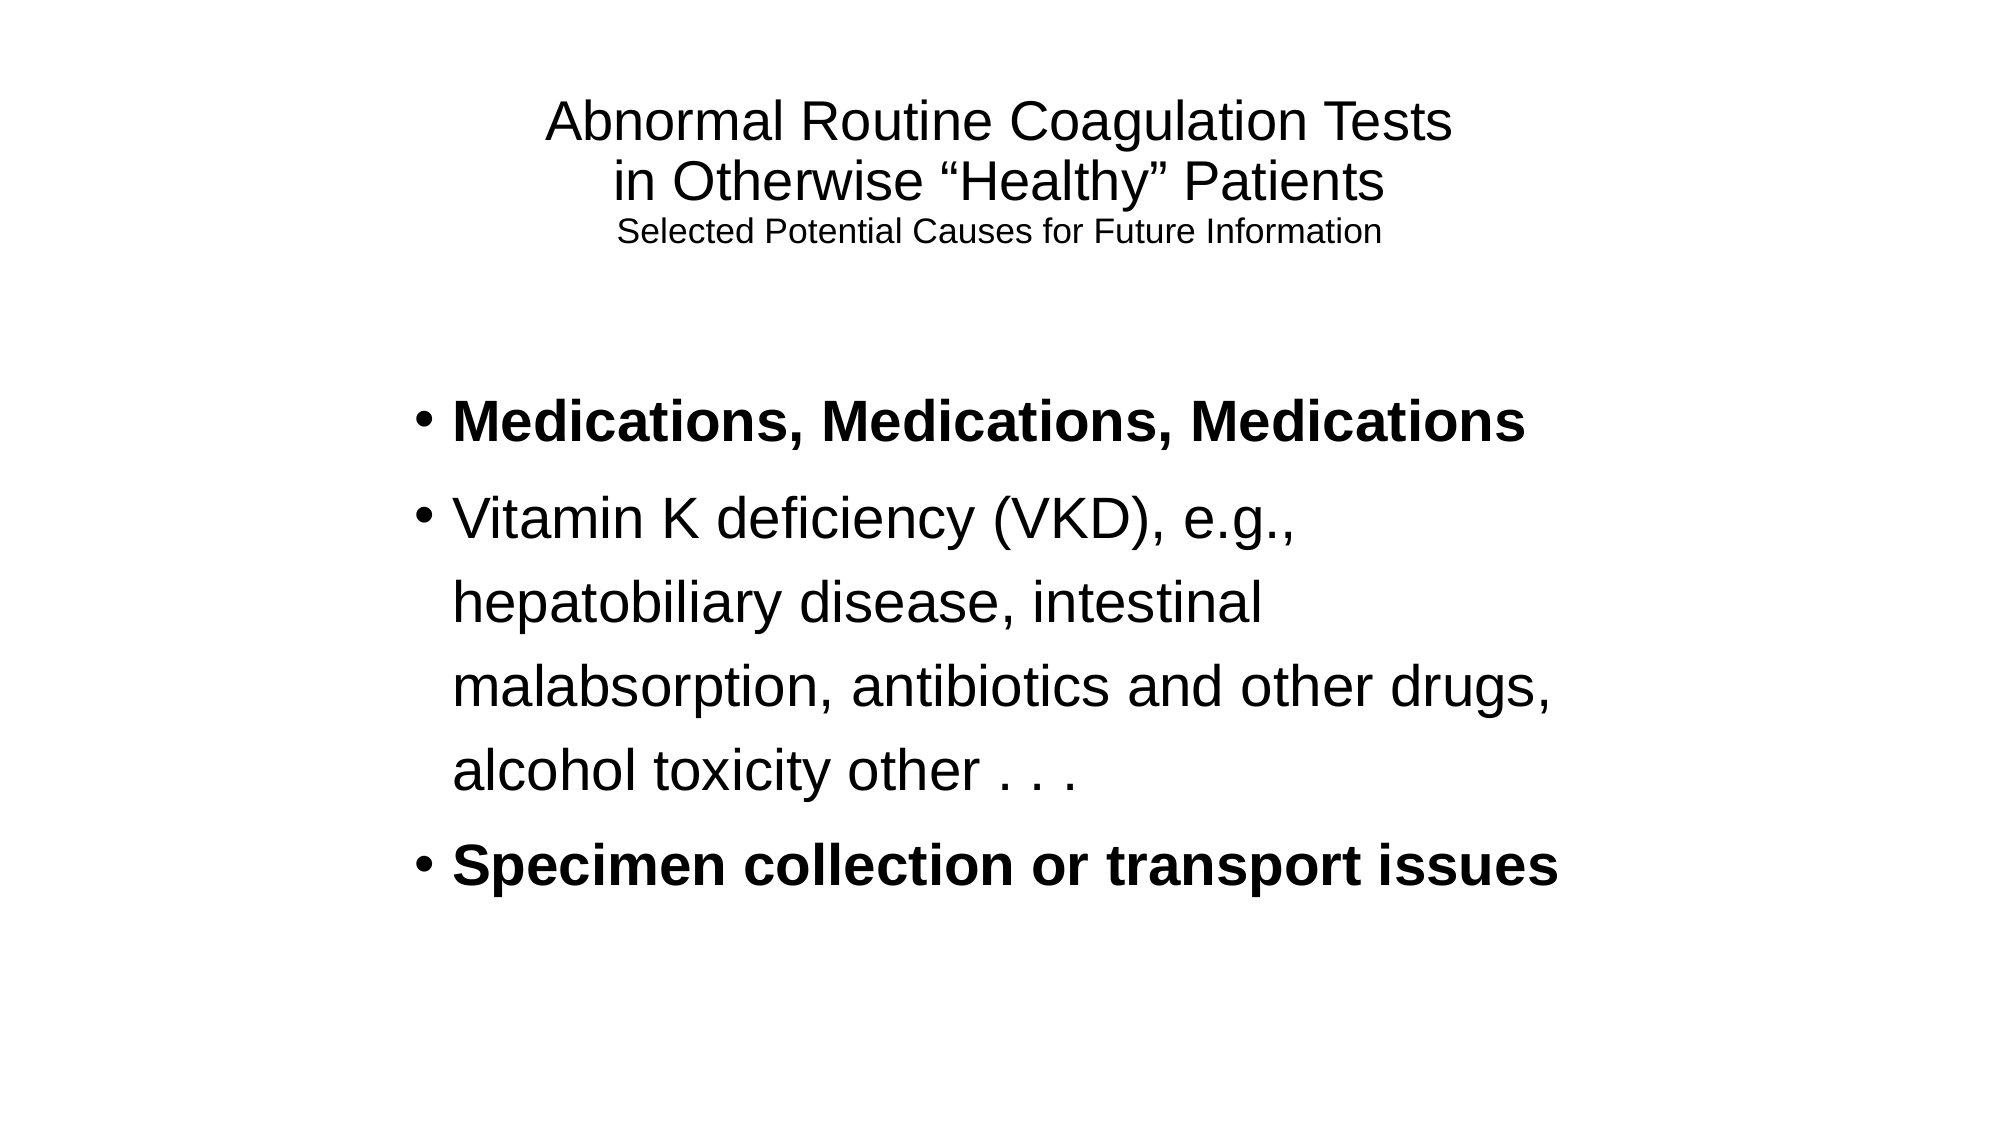

# Abnormal Routine Coagulation Tests in Otherwise “Healthy” Patients Selected Potential Causes for Future Information
Medications, Medications, Medications
Vitamin K deficiency (VKD), e.g., hepatobiliary disease, intestinal malabsorption, antibiotics and other drugs, alcohol toxicity other . . .
Specimen collection or transport issues